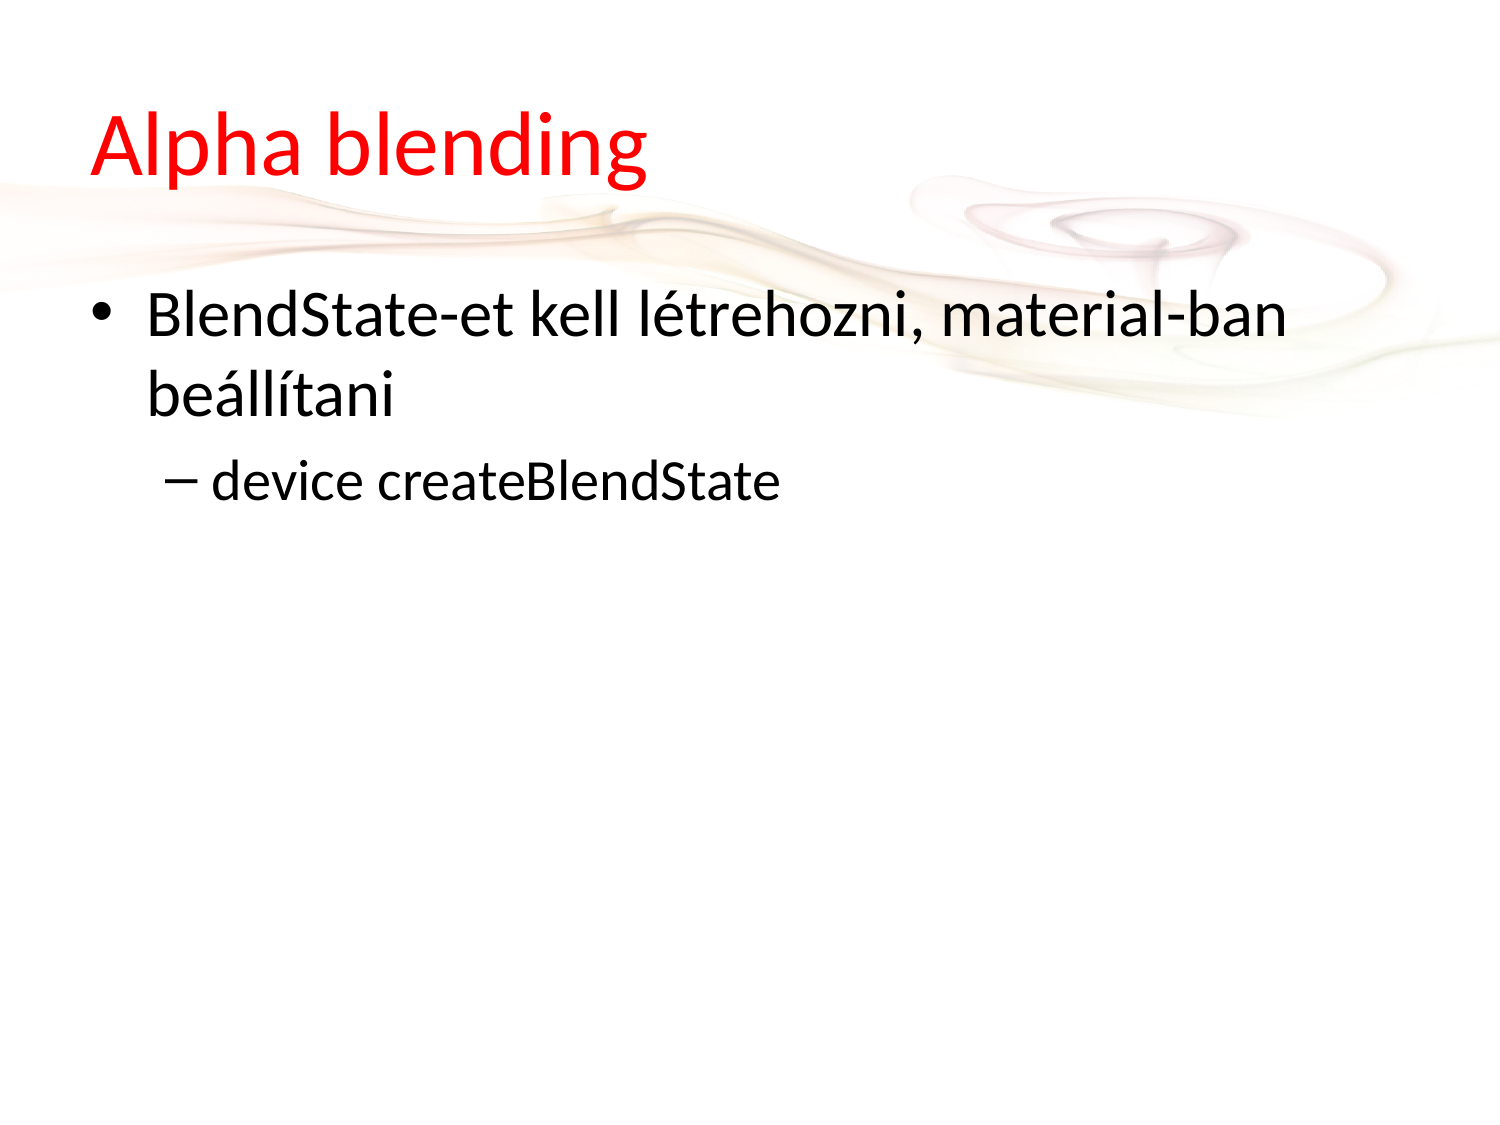

# Alpha blending
BlendState-et kell létrehozni, material-ban beállítani
device createBlendState